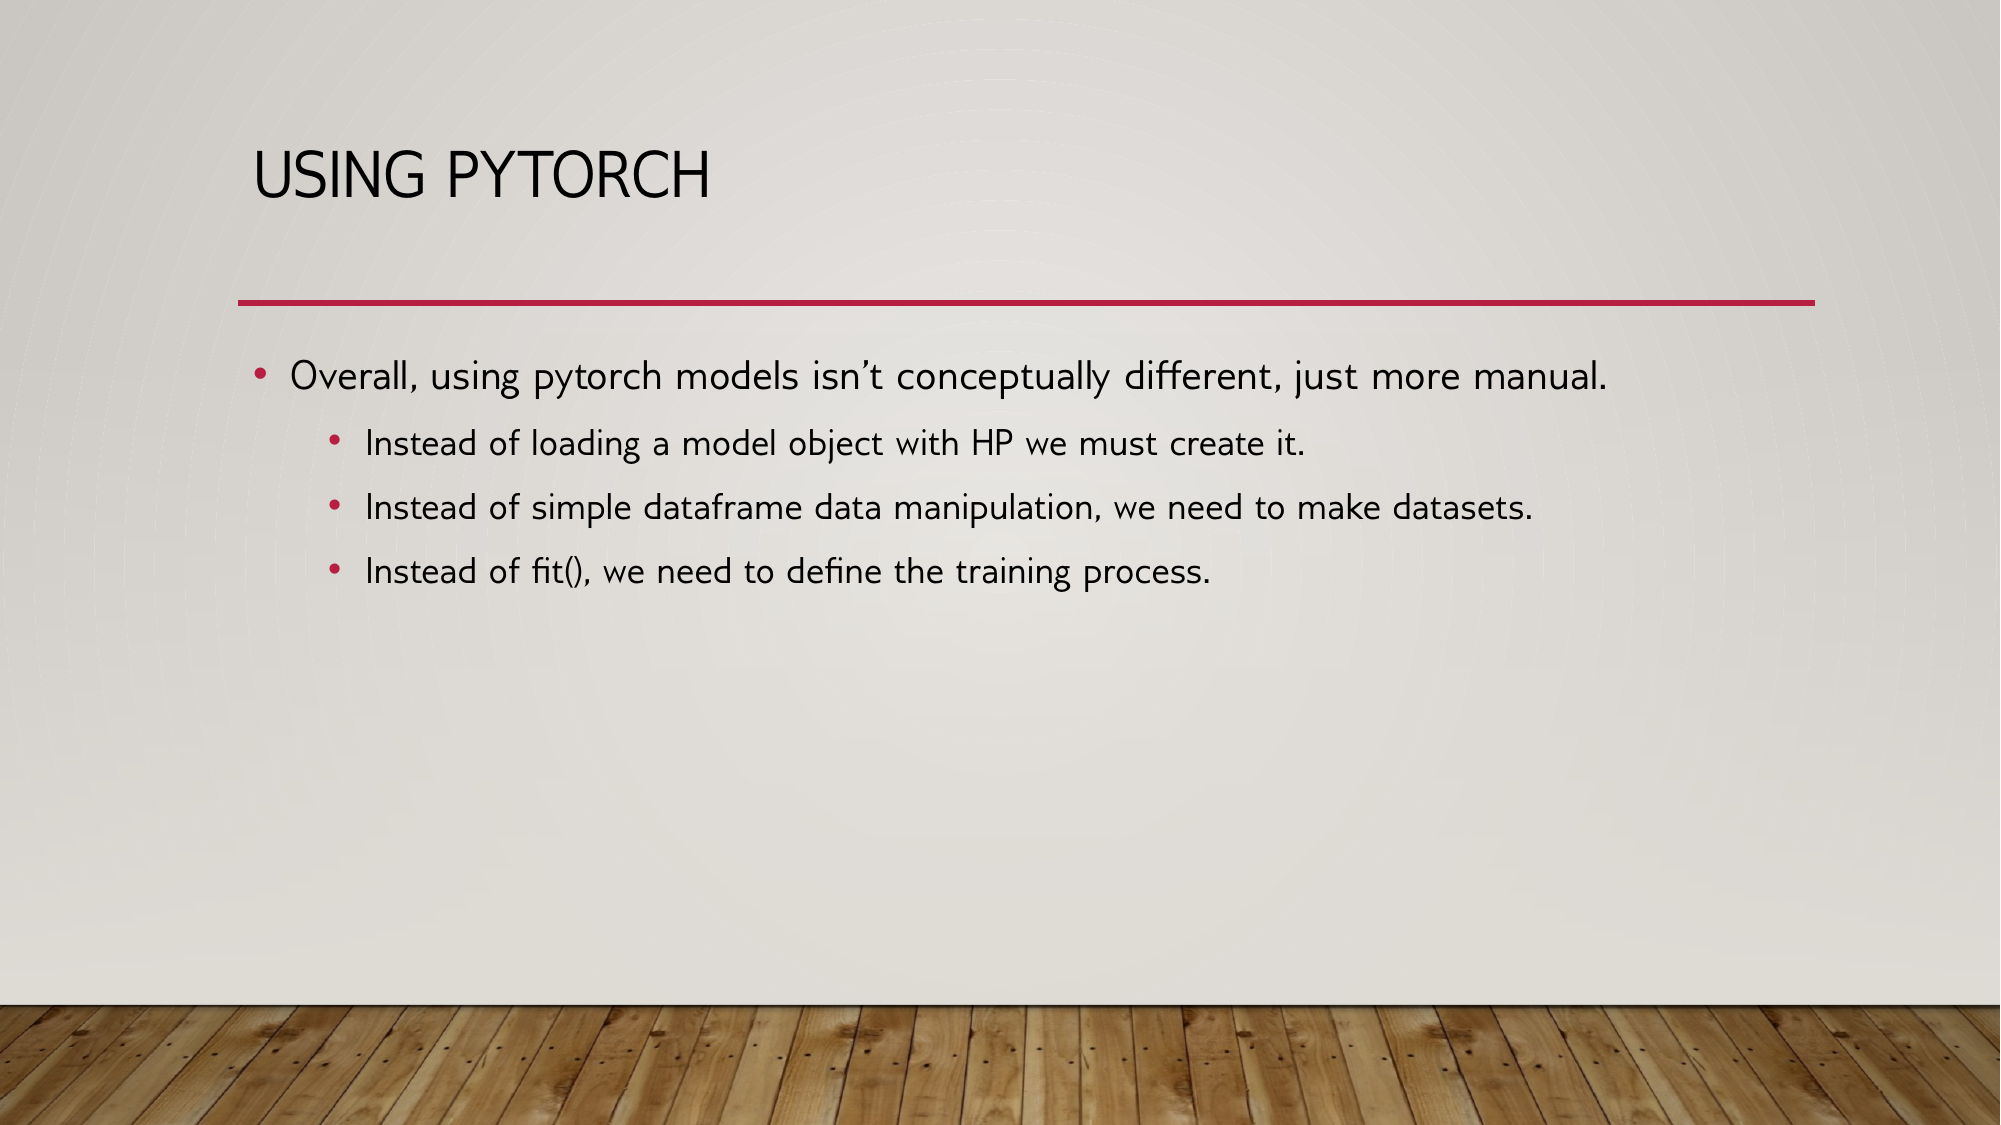

# Using Pytorch
Overall, using pytorch models isn’t conceptually different, just more manual.
Instead of loading a model object with HP we must create it.
Instead of simple dataframe data manipulation, we need to make datasets.
Instead of fit(), we need to define the training process.